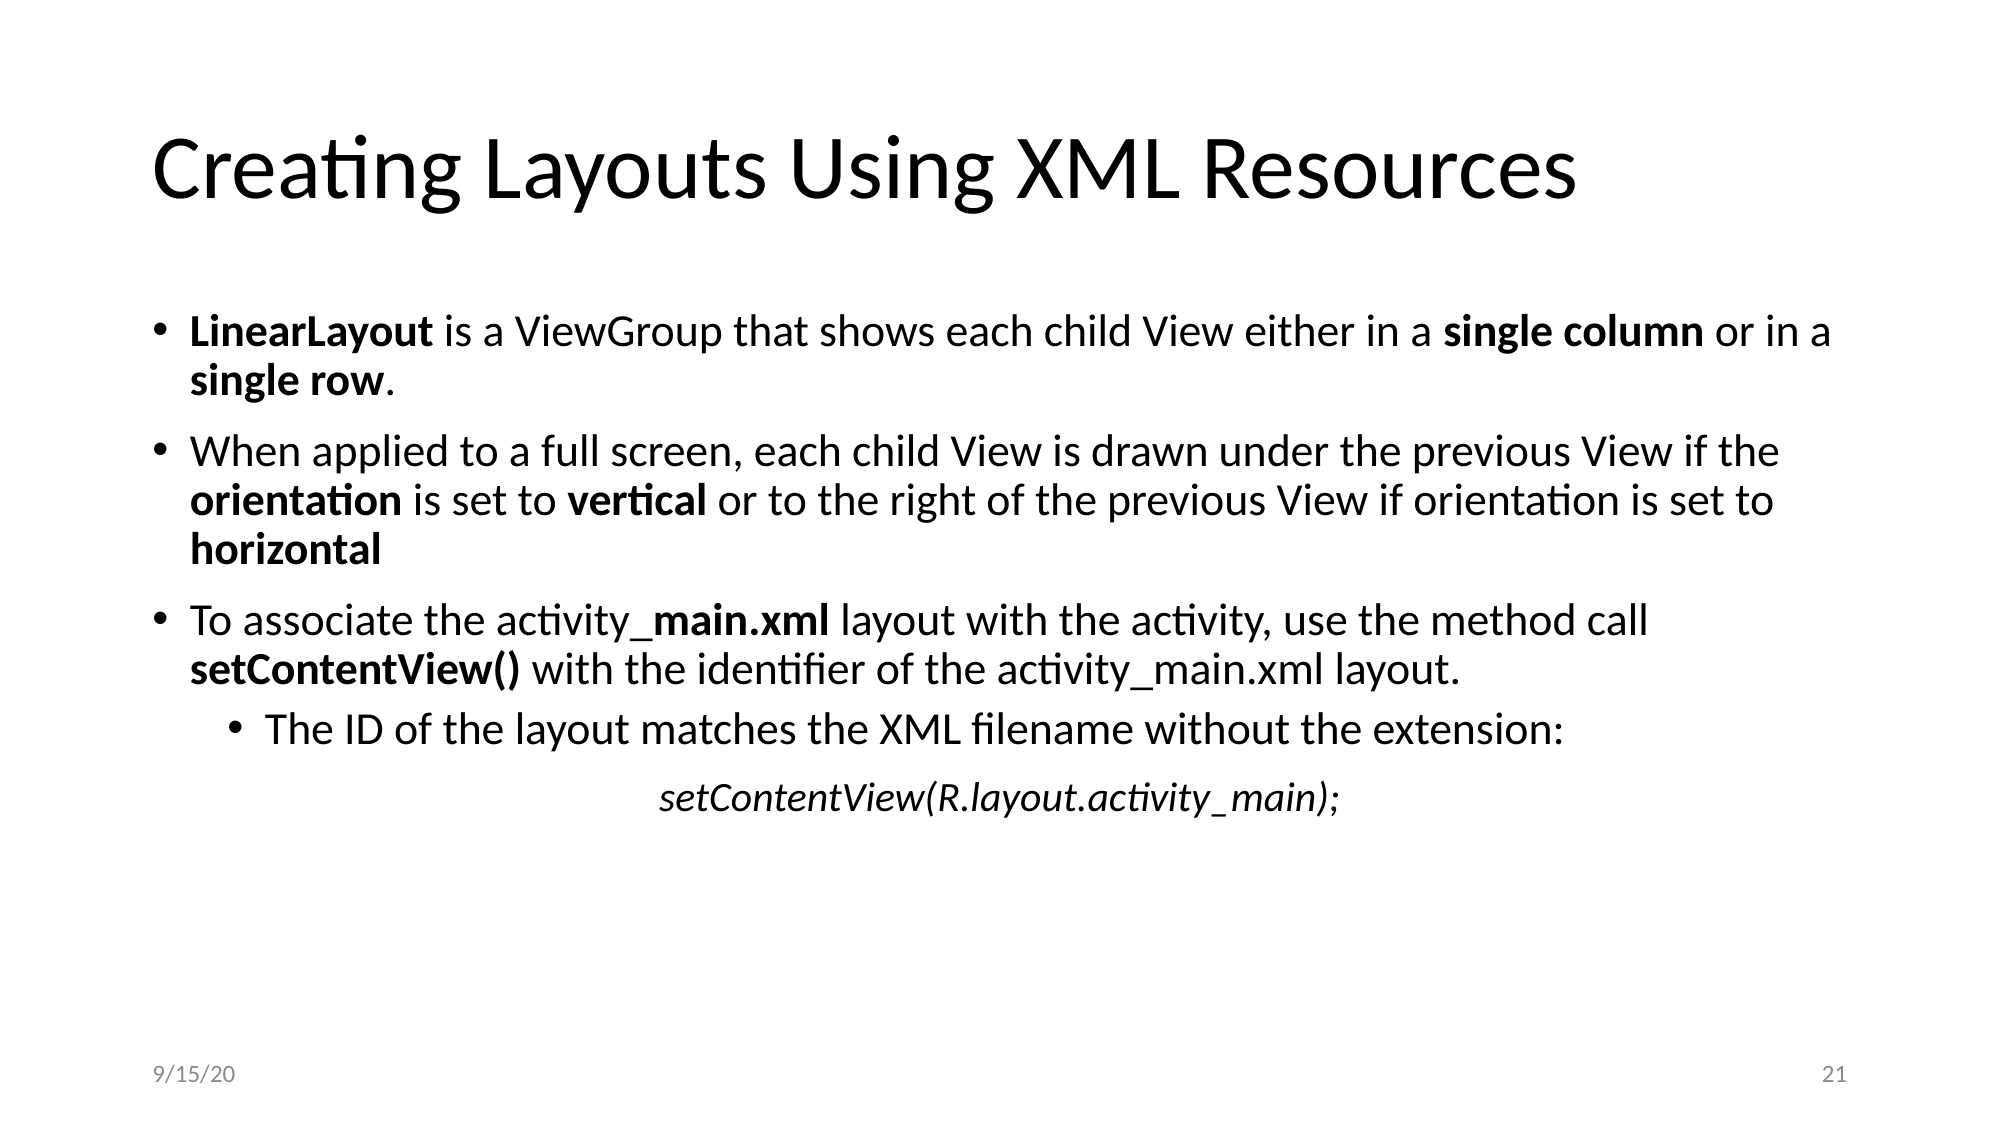

# Creating Layouts Using XML Resources
LinearLayout is a ViewGroup that shows each child View either in a single column or in a single row.
When applied to a full screen, each child View is drawn under the previous View if the orientation is set to vertical or to the right of the previous View if orientation is set to horizontal
To associate the activity_main.xml layout with the activity, use the method call setContentView() with the identifier of the activity_main.xml layout.
The ID of the layout matches the XML filename without the extension:
setContentView(R.layout.activity_main);
9/15/20
21